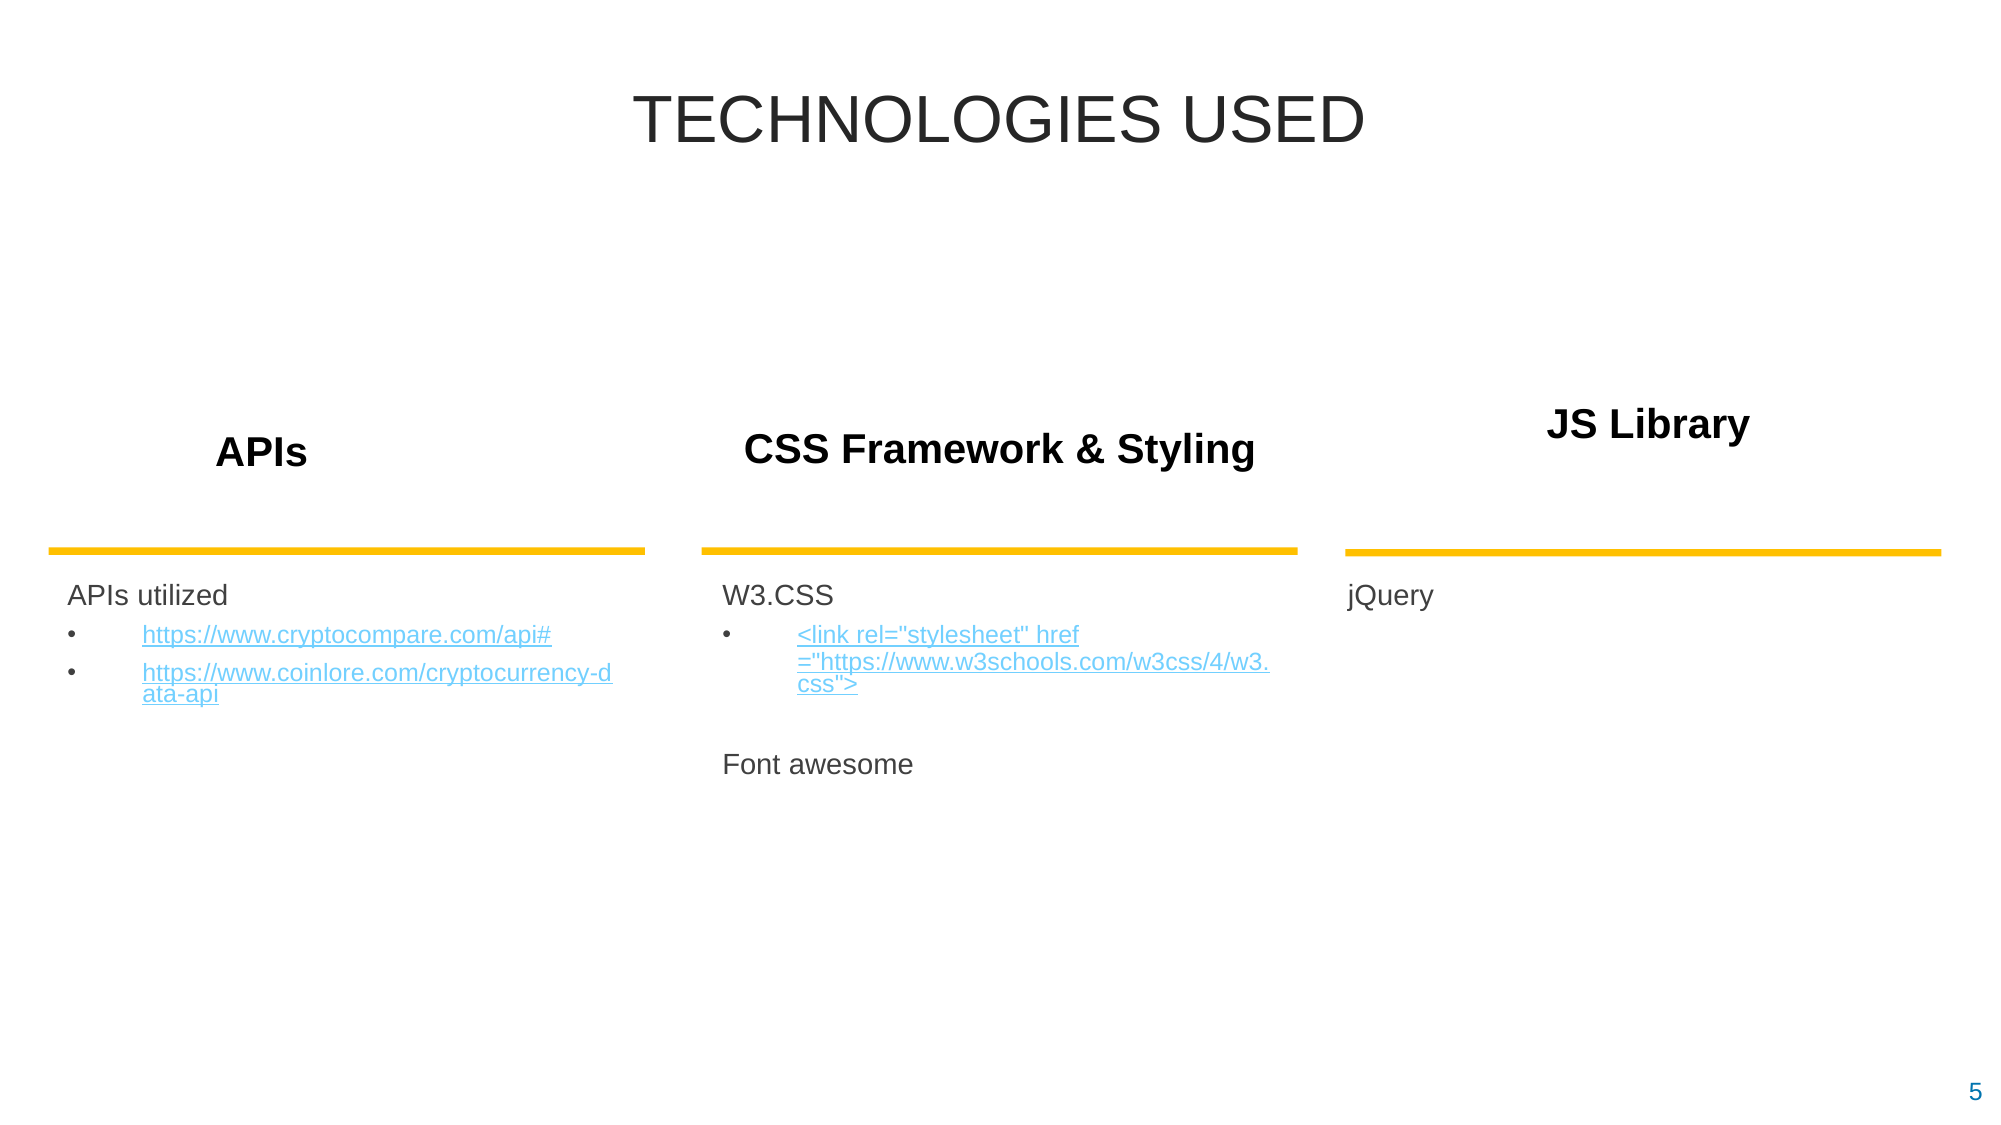

TECHNOLOGIES USED
JS Library
CSS Framework & Styling
APIs
APIs utilized
https://www.cryptocompare.com/api#
https://www.coinlore.com/cryptocurrency-data-api
W3.CSS
<link rel="stylesheet" href="https://www.w3schools.com/w3css/4/w3.css">

Font awesome
jQuery
5